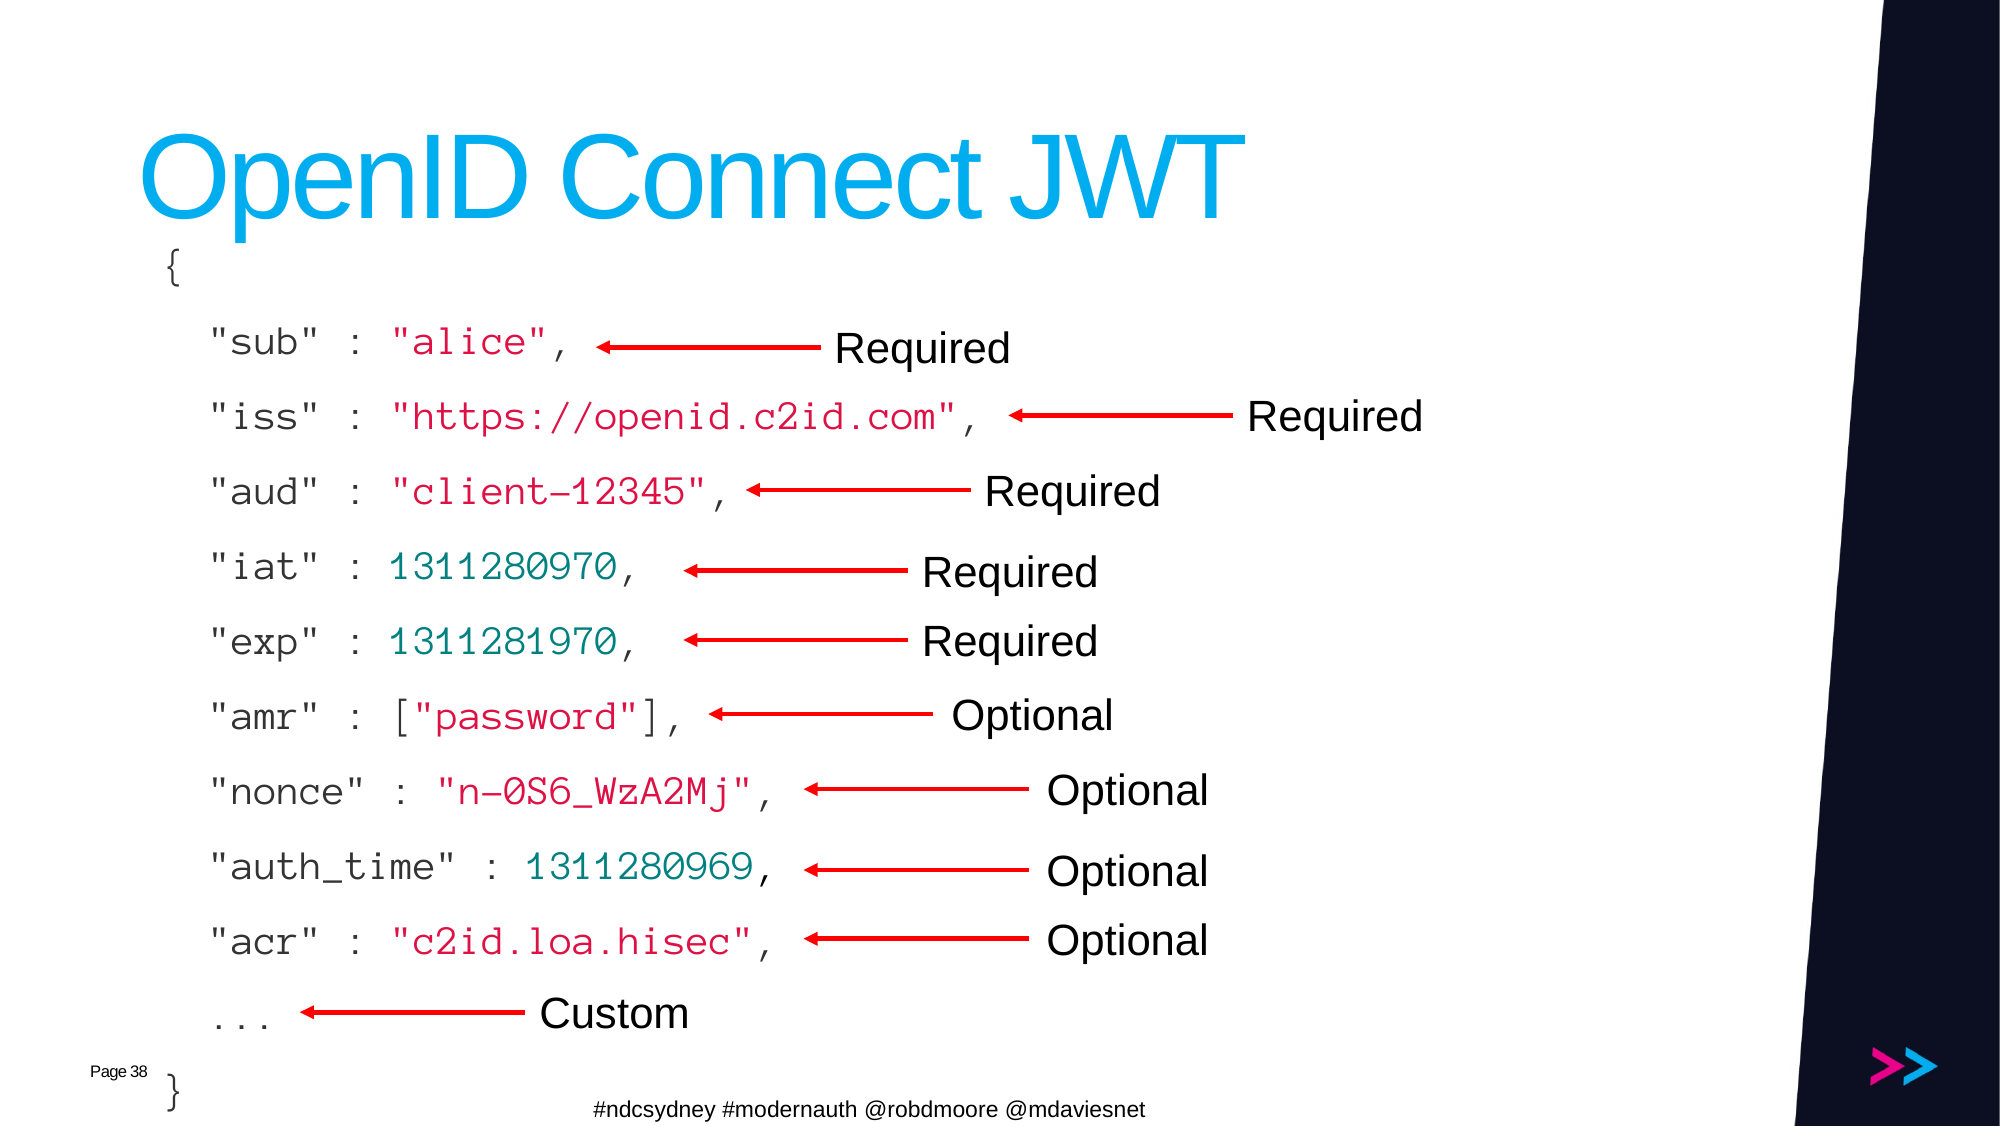

# OpenID Connect JWT
{
  "sub" : "alice",
  "iss" : "https://openid.c2id.com",
  "aud" : "client-12345",
  "iat" : 1311280970,
  "exp" : 1311281970,
  "amr" : ["password"],
  "nonce" : "n-0S6_WzA2Mj",
  "auth_time" : 1311280969,
  "acr" : "c2id.loa.hisec",
  ...
}
Required
Required
Required
Required
Required
Optional
Optional
Optional
Optional
Custom
38